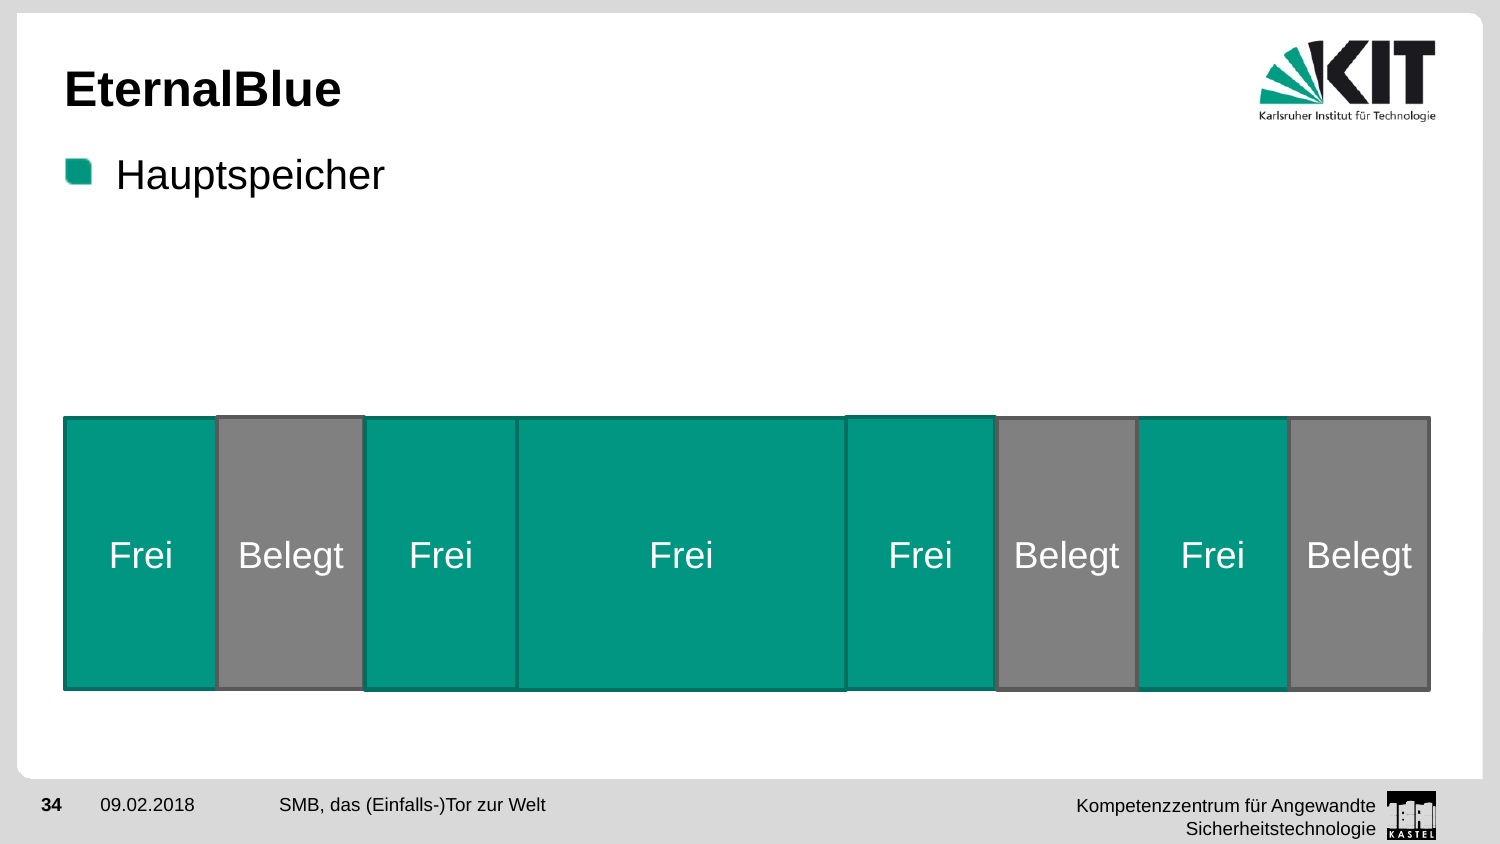

# EternalBlue
Hauptspeicher
Belegt
Frei
Frei
Frei
Belegt
Frei
Belegt
Frei
SMB, das (Einfalls-)Tor zur Welt